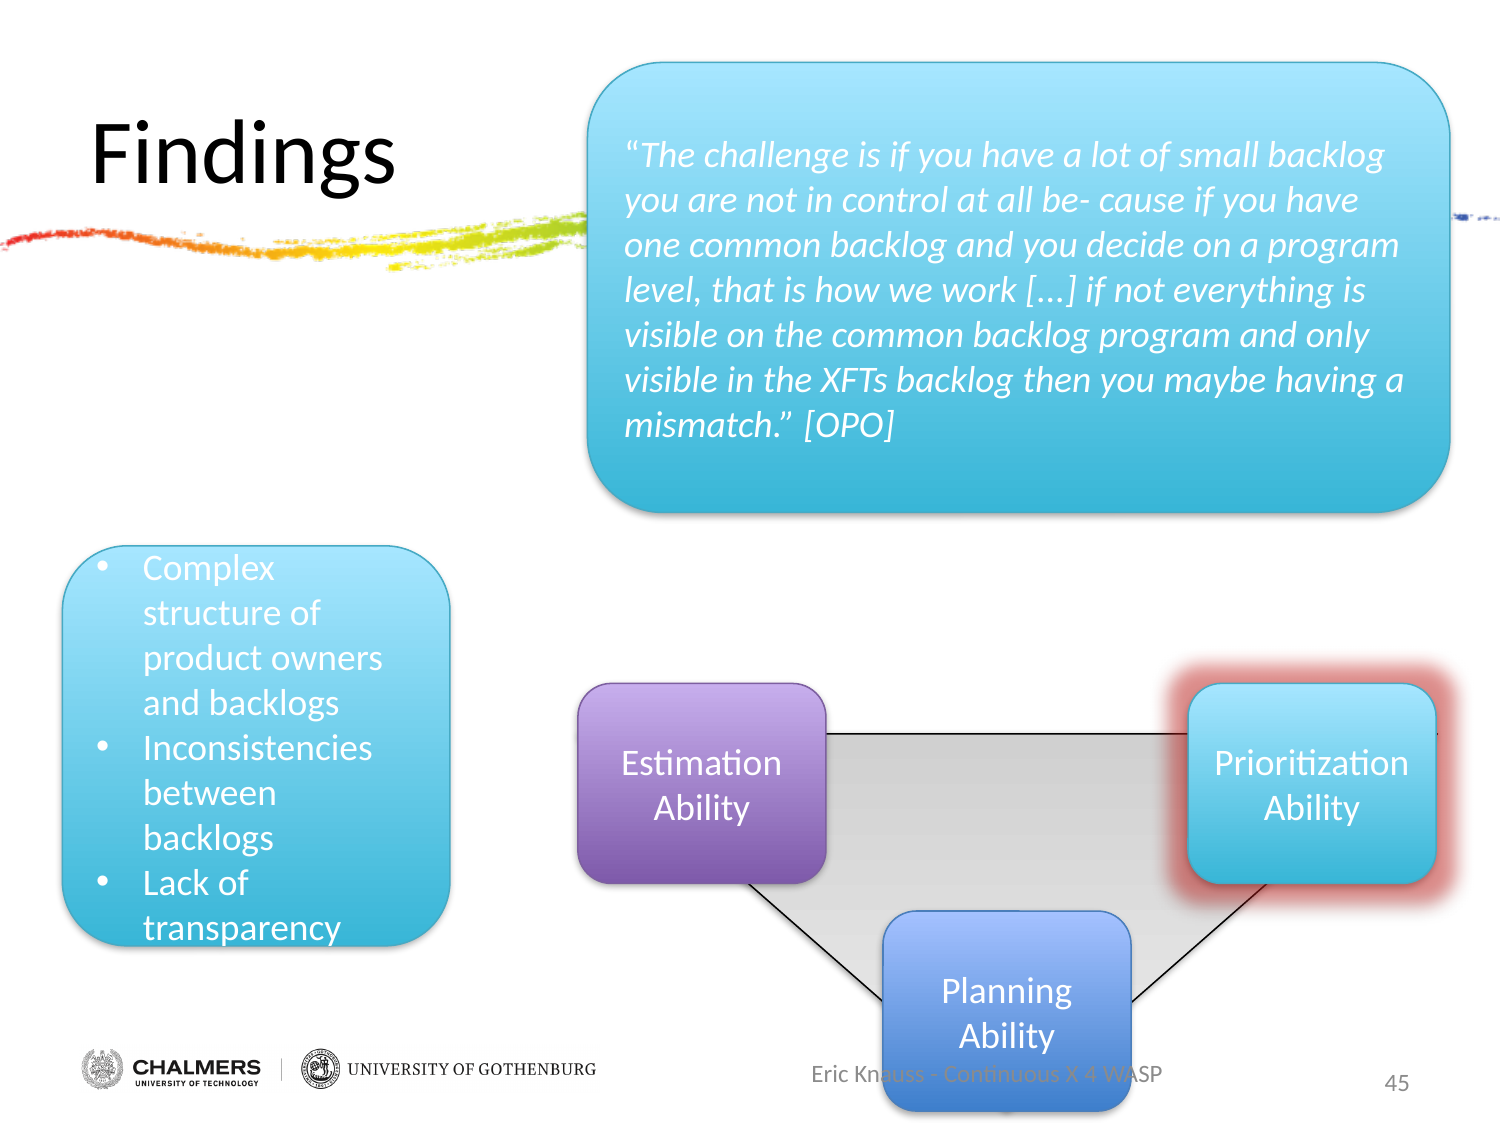

“The challenge is if you have a lot of small backlog you are not in control at all be- cause if you have one common backlog and you decide on a program level, that is how we work [...] if not everything is visible on the common backlog program and only visible in the XFTs backlog then you maybe having a mismatch.” [OPO]
# Findings
Complex structure of product owners and backlogs
Inconsistencies between backlogs
Lack of transparency
Estimation Ability
Prioritization Ability
Abilities
Planning Ability
Eric Knauss - Continuous X 4 WASP
45